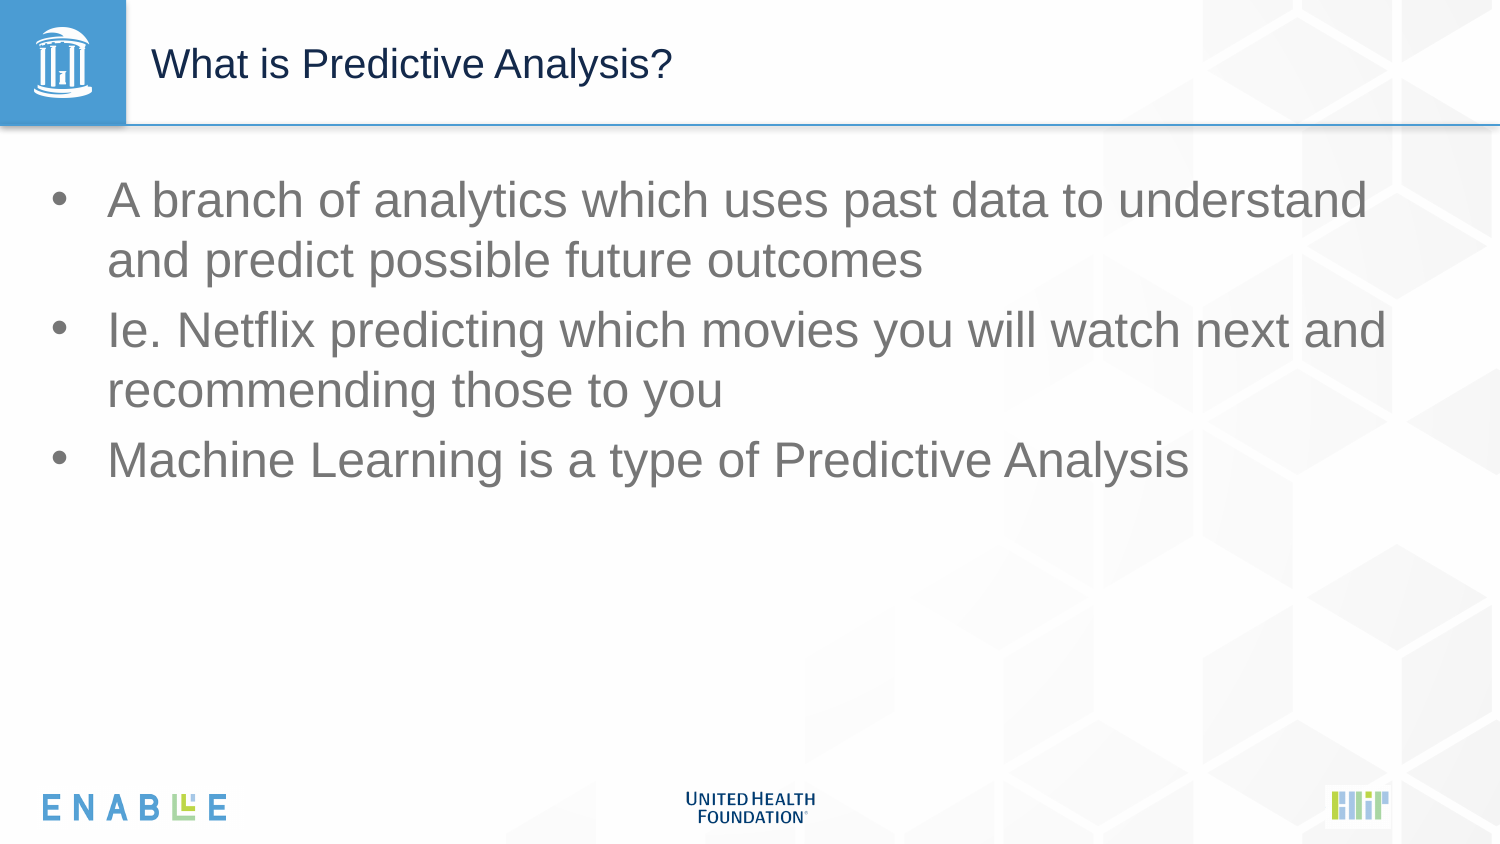

# What is Predictive Analysis?
A branch of analytics which uses past data to understand and predict possible future outcomes
Ie. Netflix predicting which movies you will watch next and recommending those to you
Machine Learning is a type of Predictive Analysis